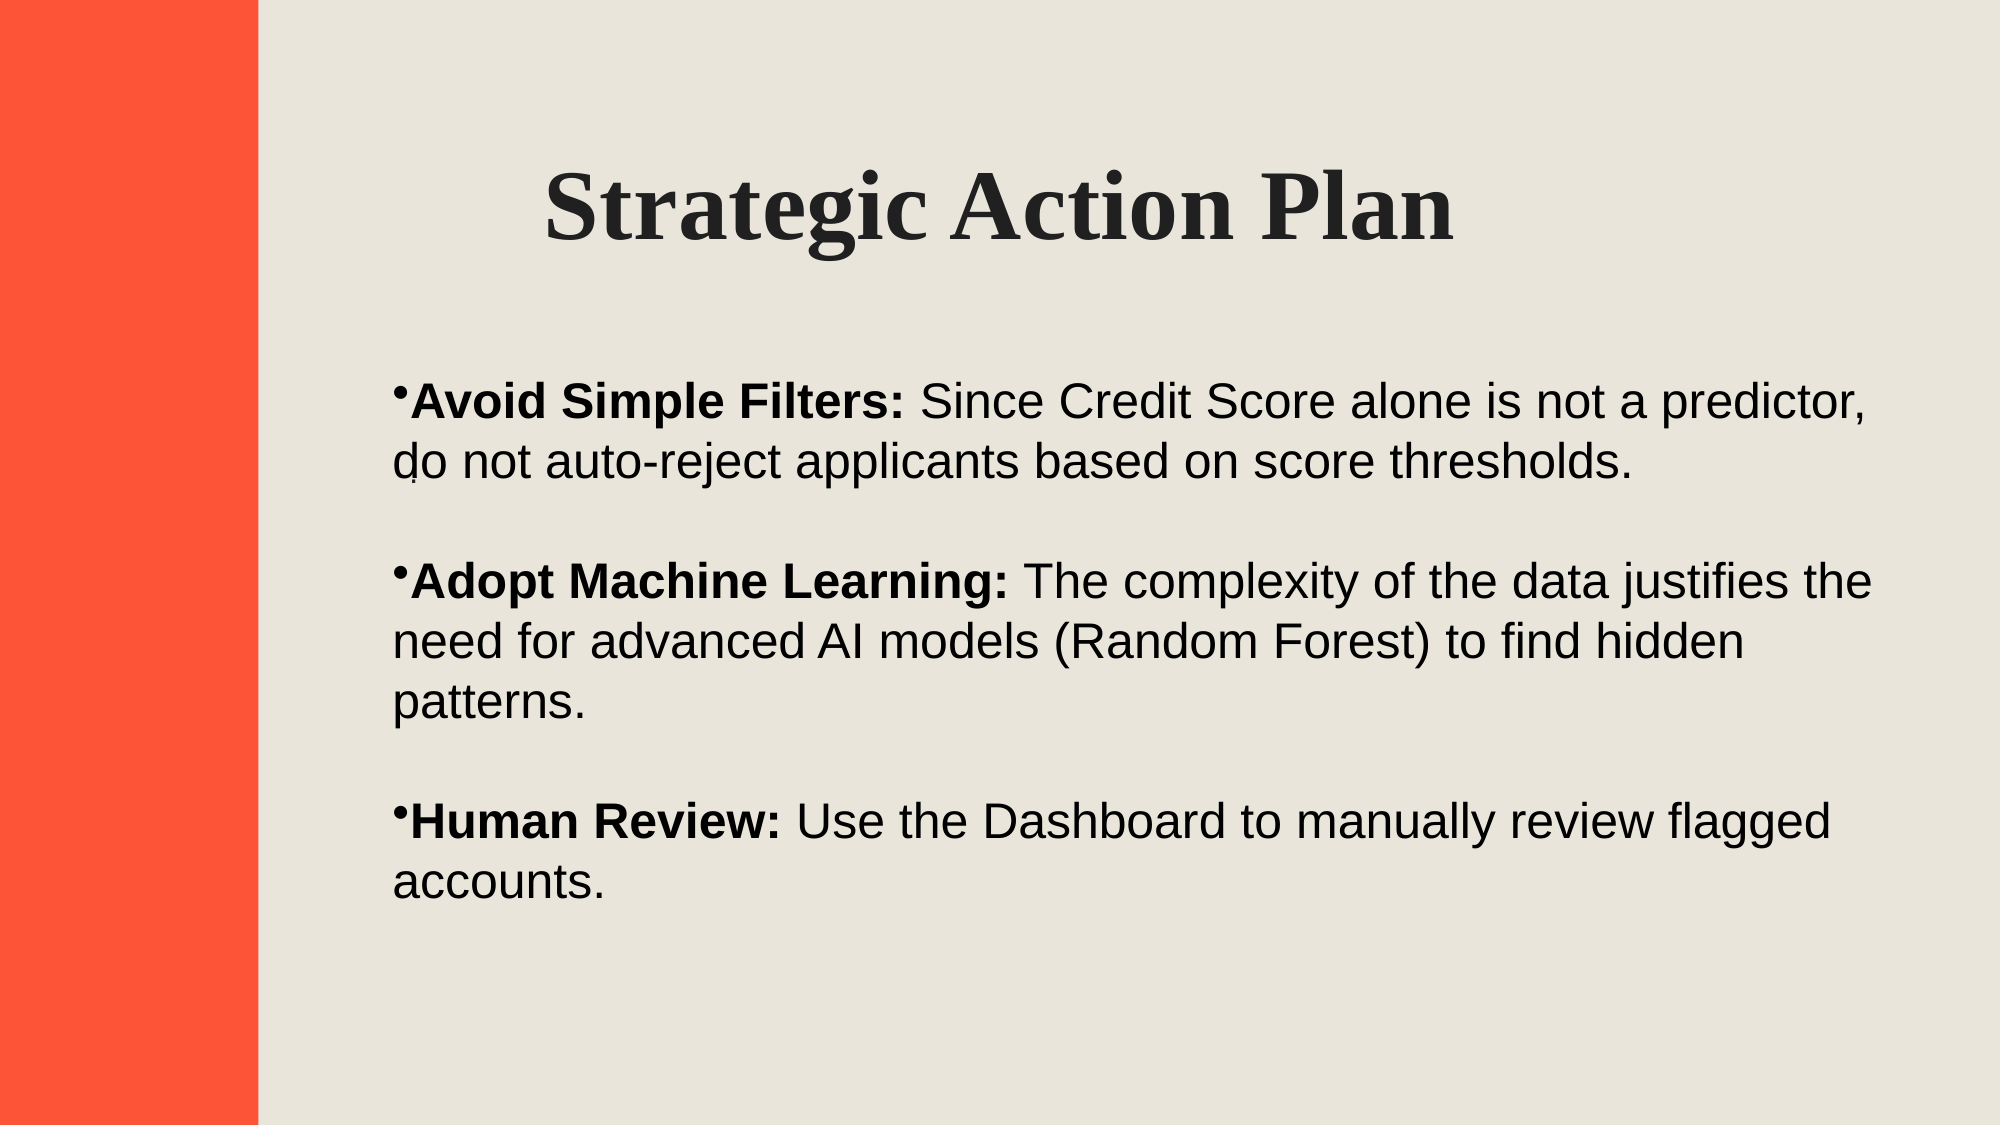

# Strategic Action Plan
Avoid Simple Filters: Since Credit Score alone is not a predictor, do not auto-reject applicants based on score thresholds.

Adopt Machine Learning: The complexity of the data justifies the need for advanced AI models (Random Forest) to find hidden patterns.

Human Review: Use the Dashboard to manually review flagged accounts.
.